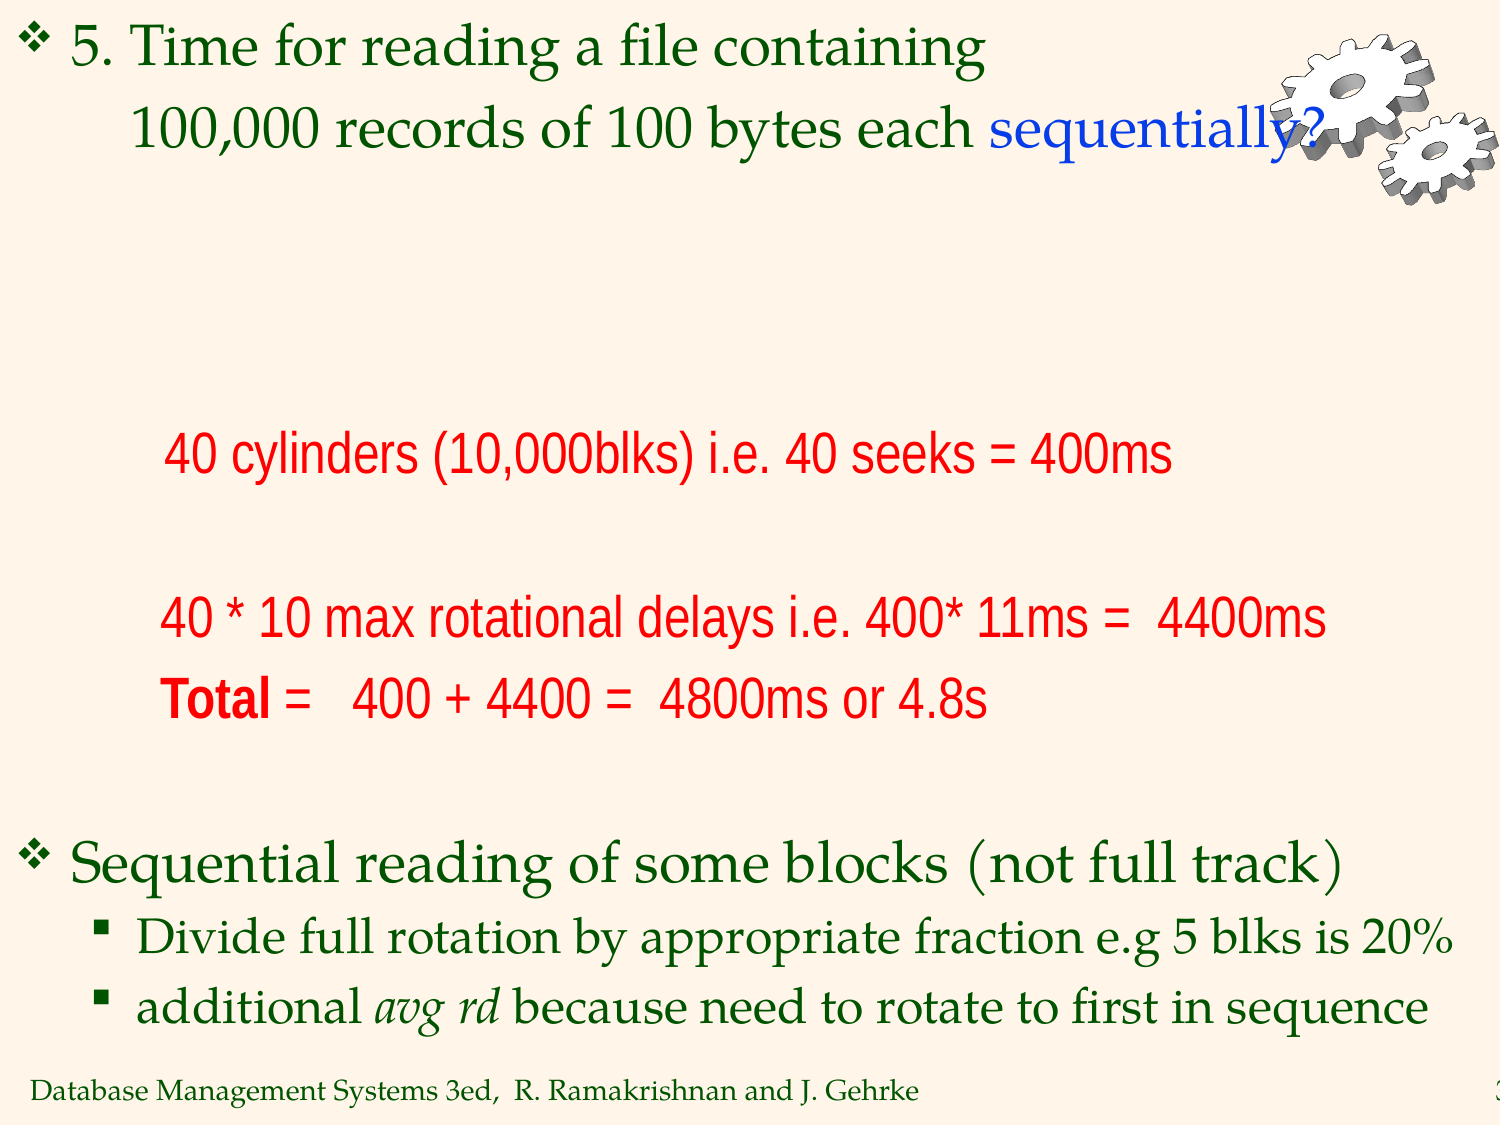

5. Time for reading a file containing
        100,000 records of 100 bytes each sequentially?

   	40 cylinders (10,000blks) i.e. 40 seeks = 400ms

           40 * 10 max rotational delays i.e. 400* 11ms =  4400ms
           Total =   400 + 4400 =  4800ms or 4.8s

Sequential reading of some blocks (not full track)
Divide full rotation by appropriate fraction e.g 5 blks is 20%
additional avg rd because need to rotate to first in sequence